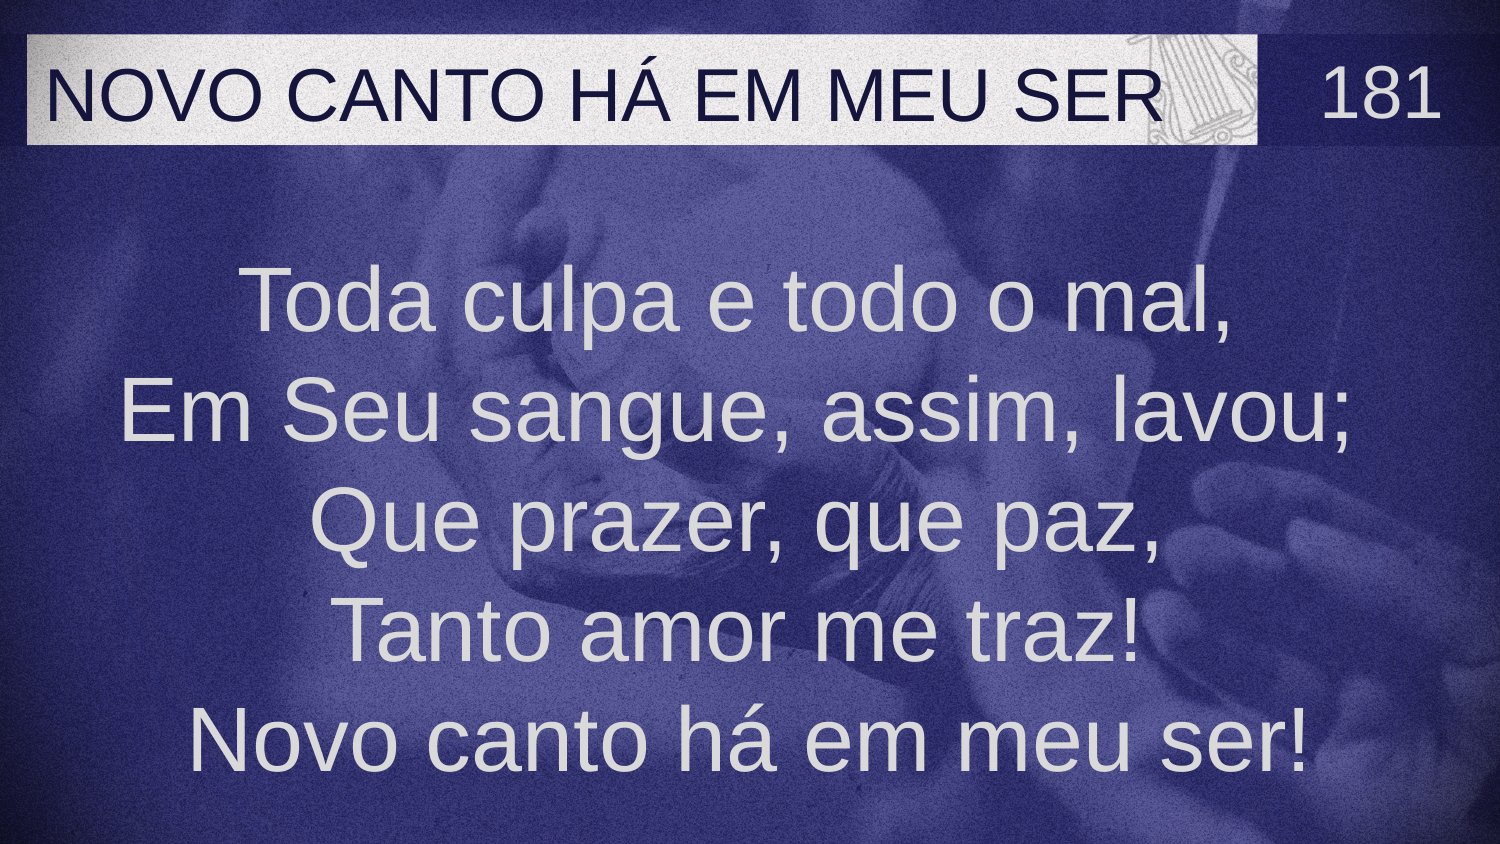

# NOVO CANTO HÁ EM MEU SER
181
Toda culpa e todo o mal,
Em Seu sangue, assim, lavou;
Que prazer, que paz,
Tanto amor me traz!
Novo canto há em meu ser!